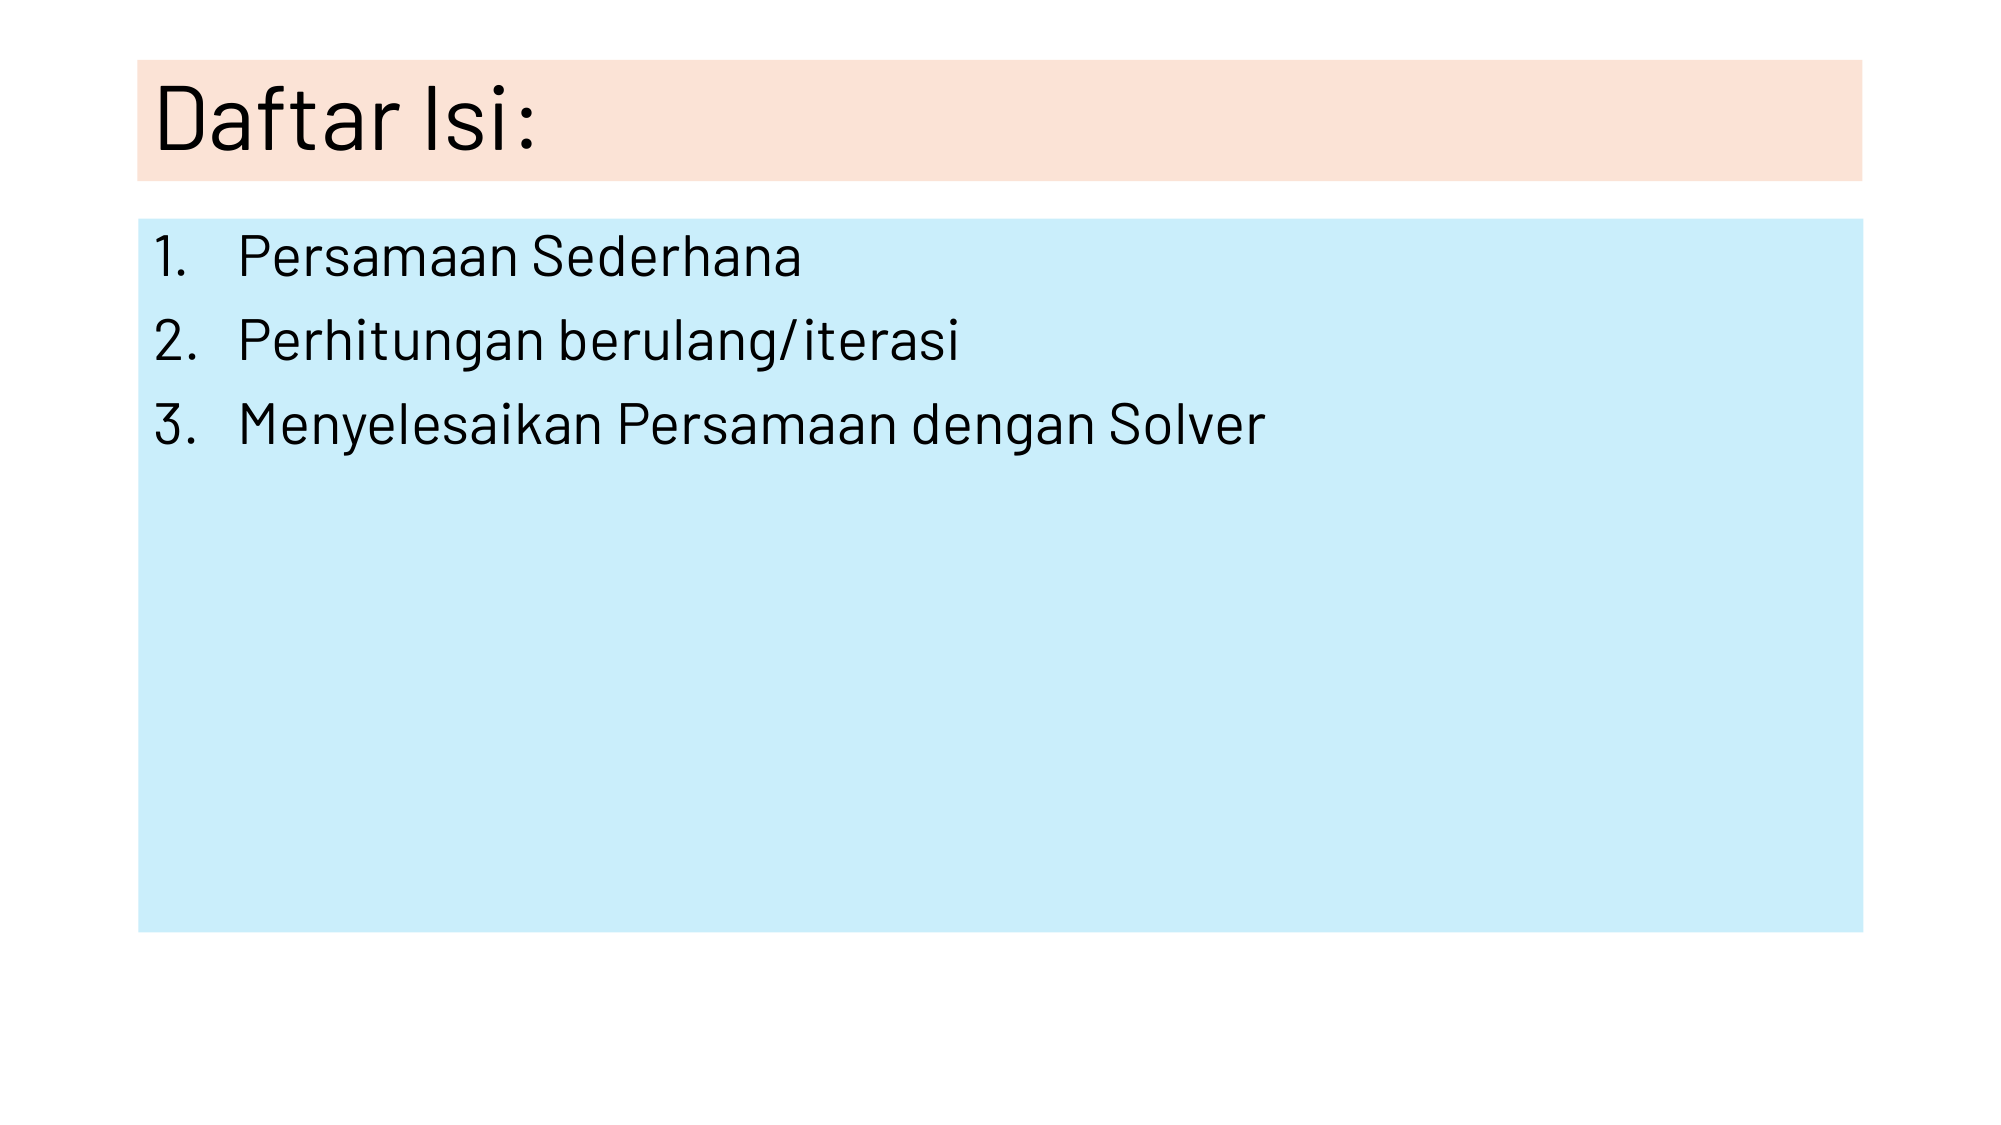

# Daftar Isi:
Persamaan Sederhana
Perhitungan berulang/iterasi
Menyelesaikan Persamaan dengan Solver